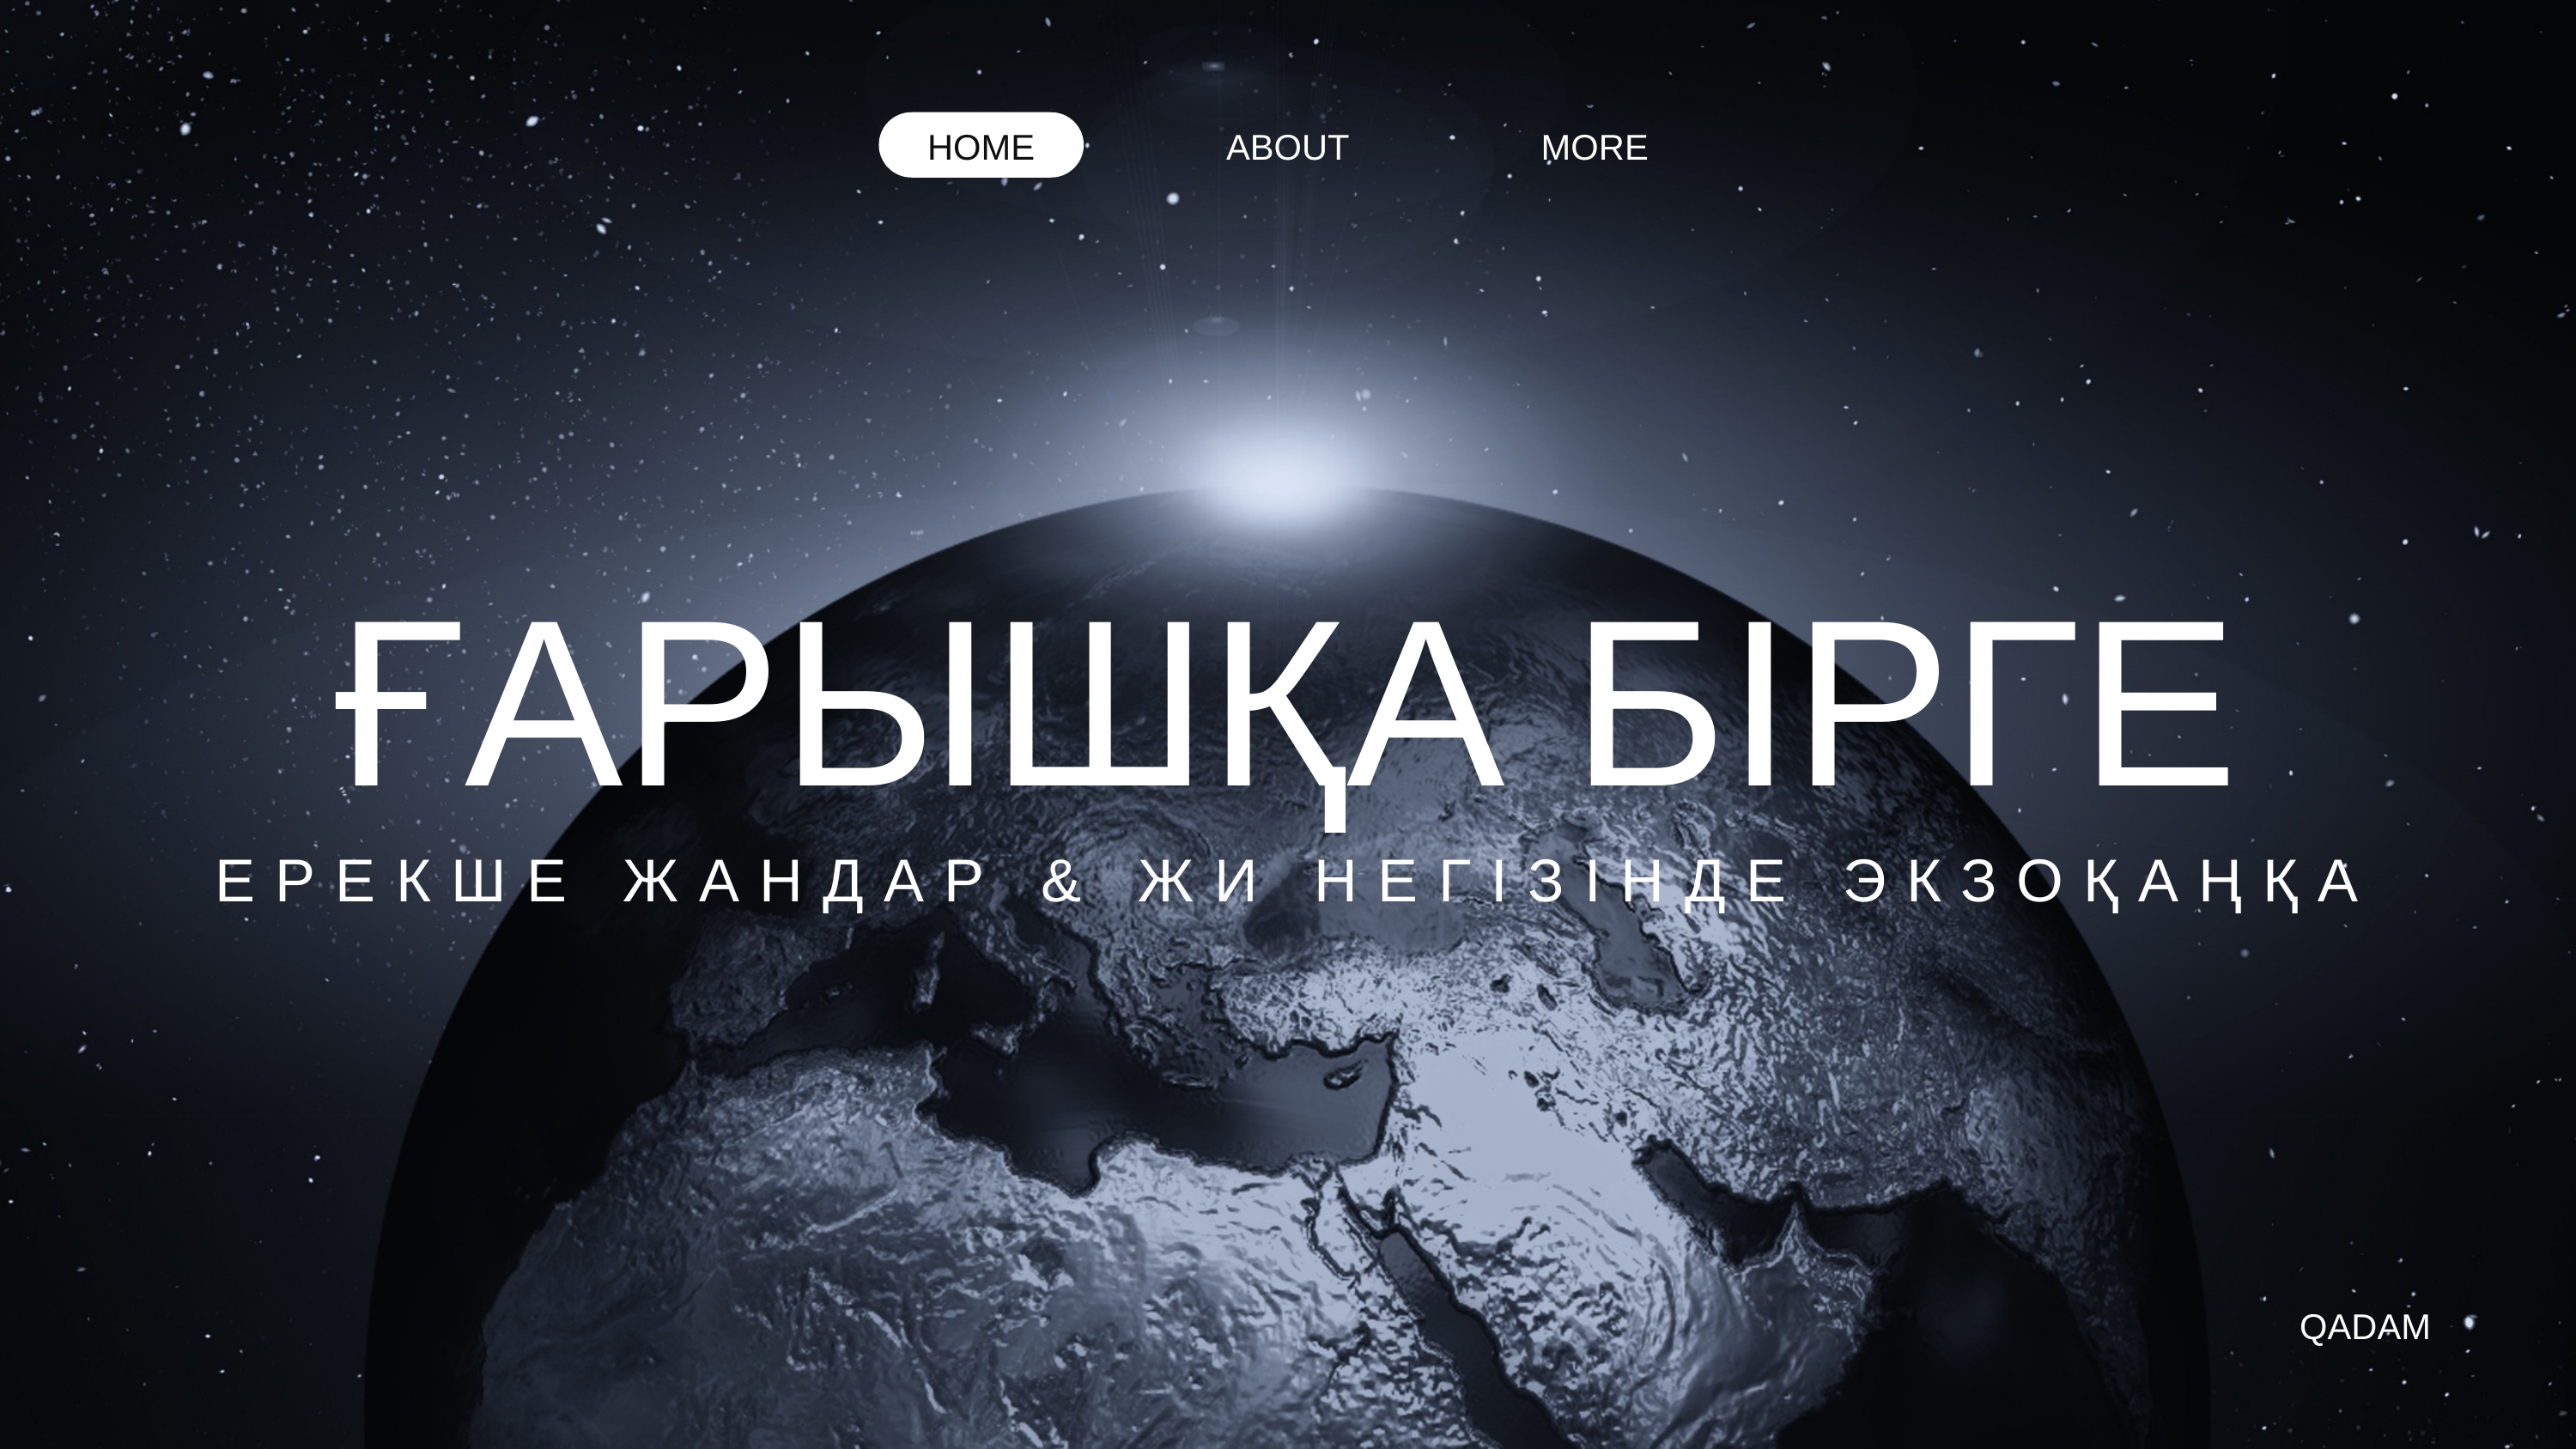

HOME
ABOUT
MORE
ҒАРЫШҚА БІРГЕ
ЕРЕКШЕ ЖАНДАР & ЖИ НЕГІЗІНДЕ ЭКЗОҚАҢҚА
QADAM